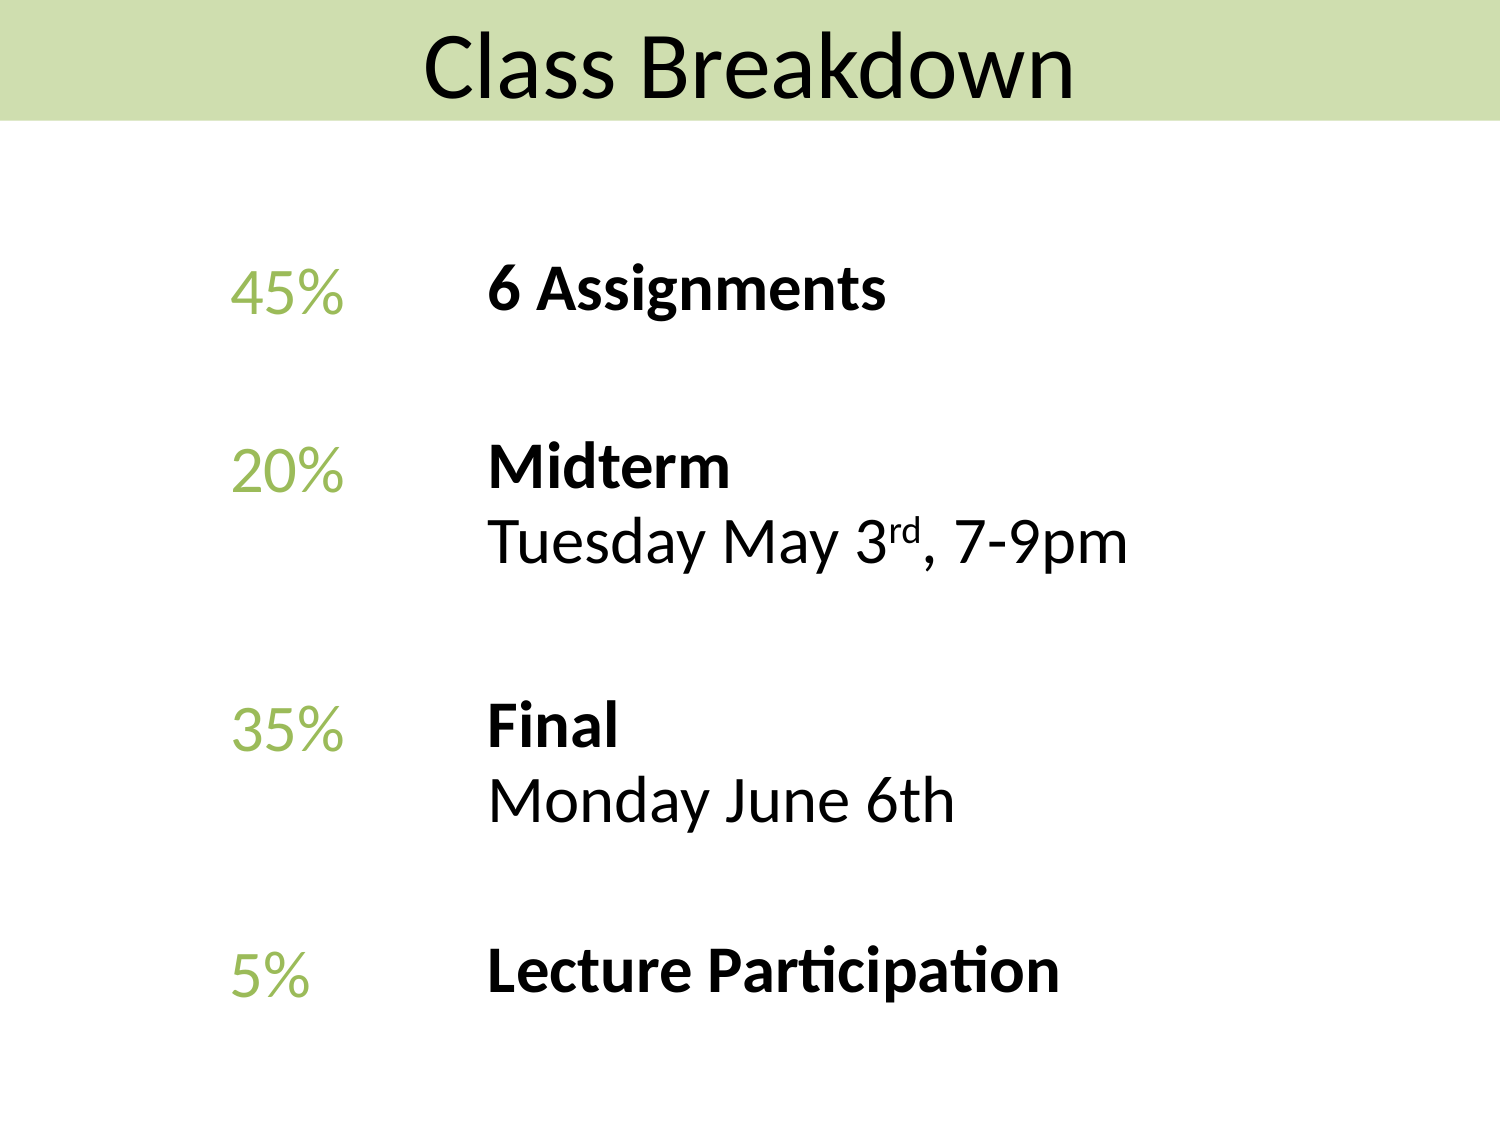

Class Breakdown
45%
6 Assignments
20%
Midterm
Tuesday May 3rd, 7-9pm
35%
Final
Monday June 6th
5%
Lecture Participation